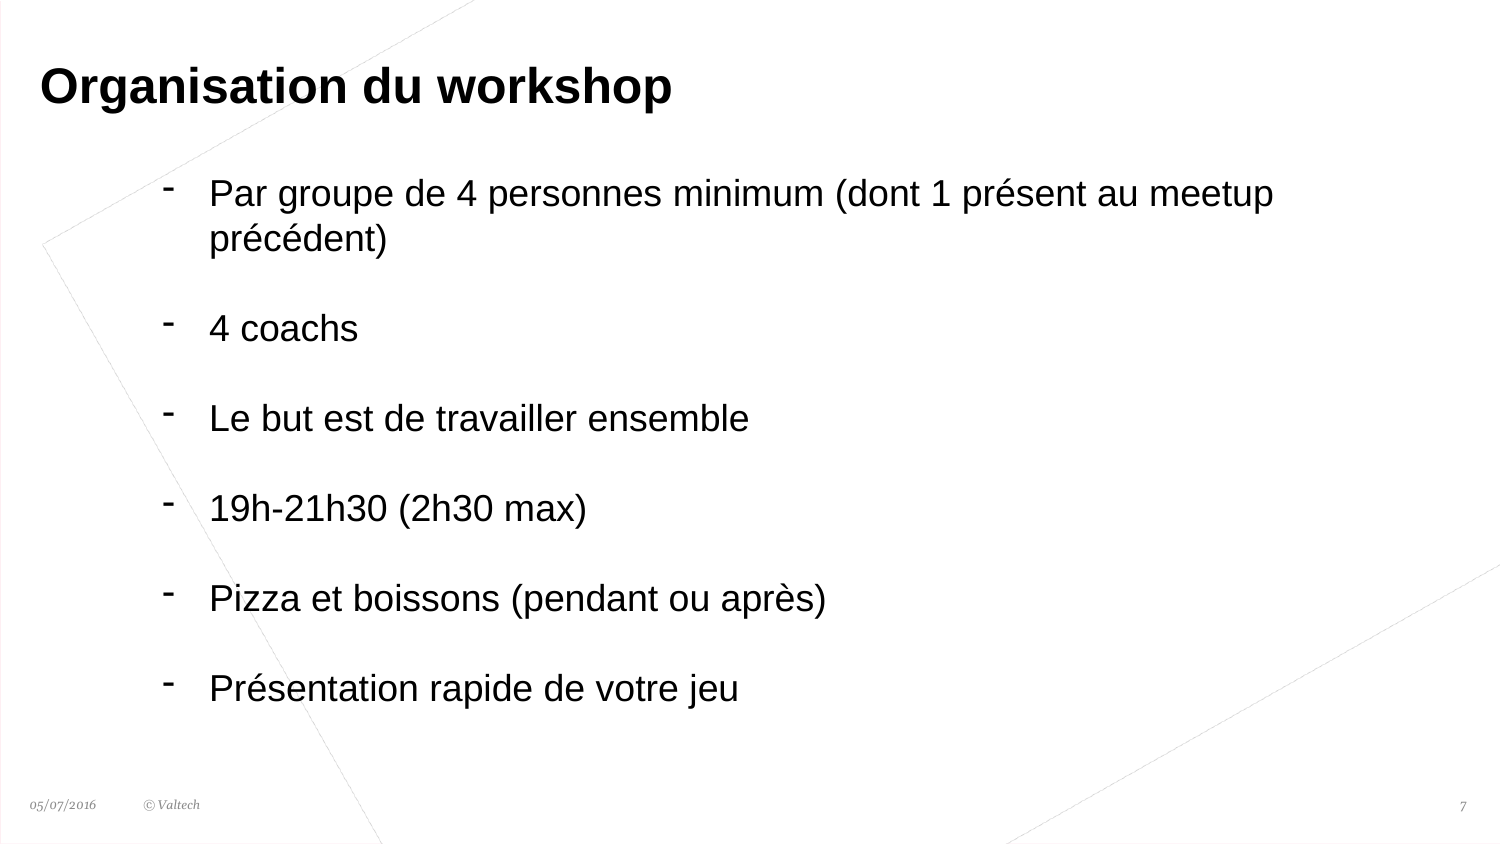

# Organisation du workshop
Par groupe de 4 personnes minimum (dont 1 présent au meetup précédent)

4 coachs

Le but est de travailler ensemble

19h-21h30 (2h30 max)

Pizza et boissons (pendant ou après)

Présentation rapide de votre jeu
05/07/2016	© Valtech
7